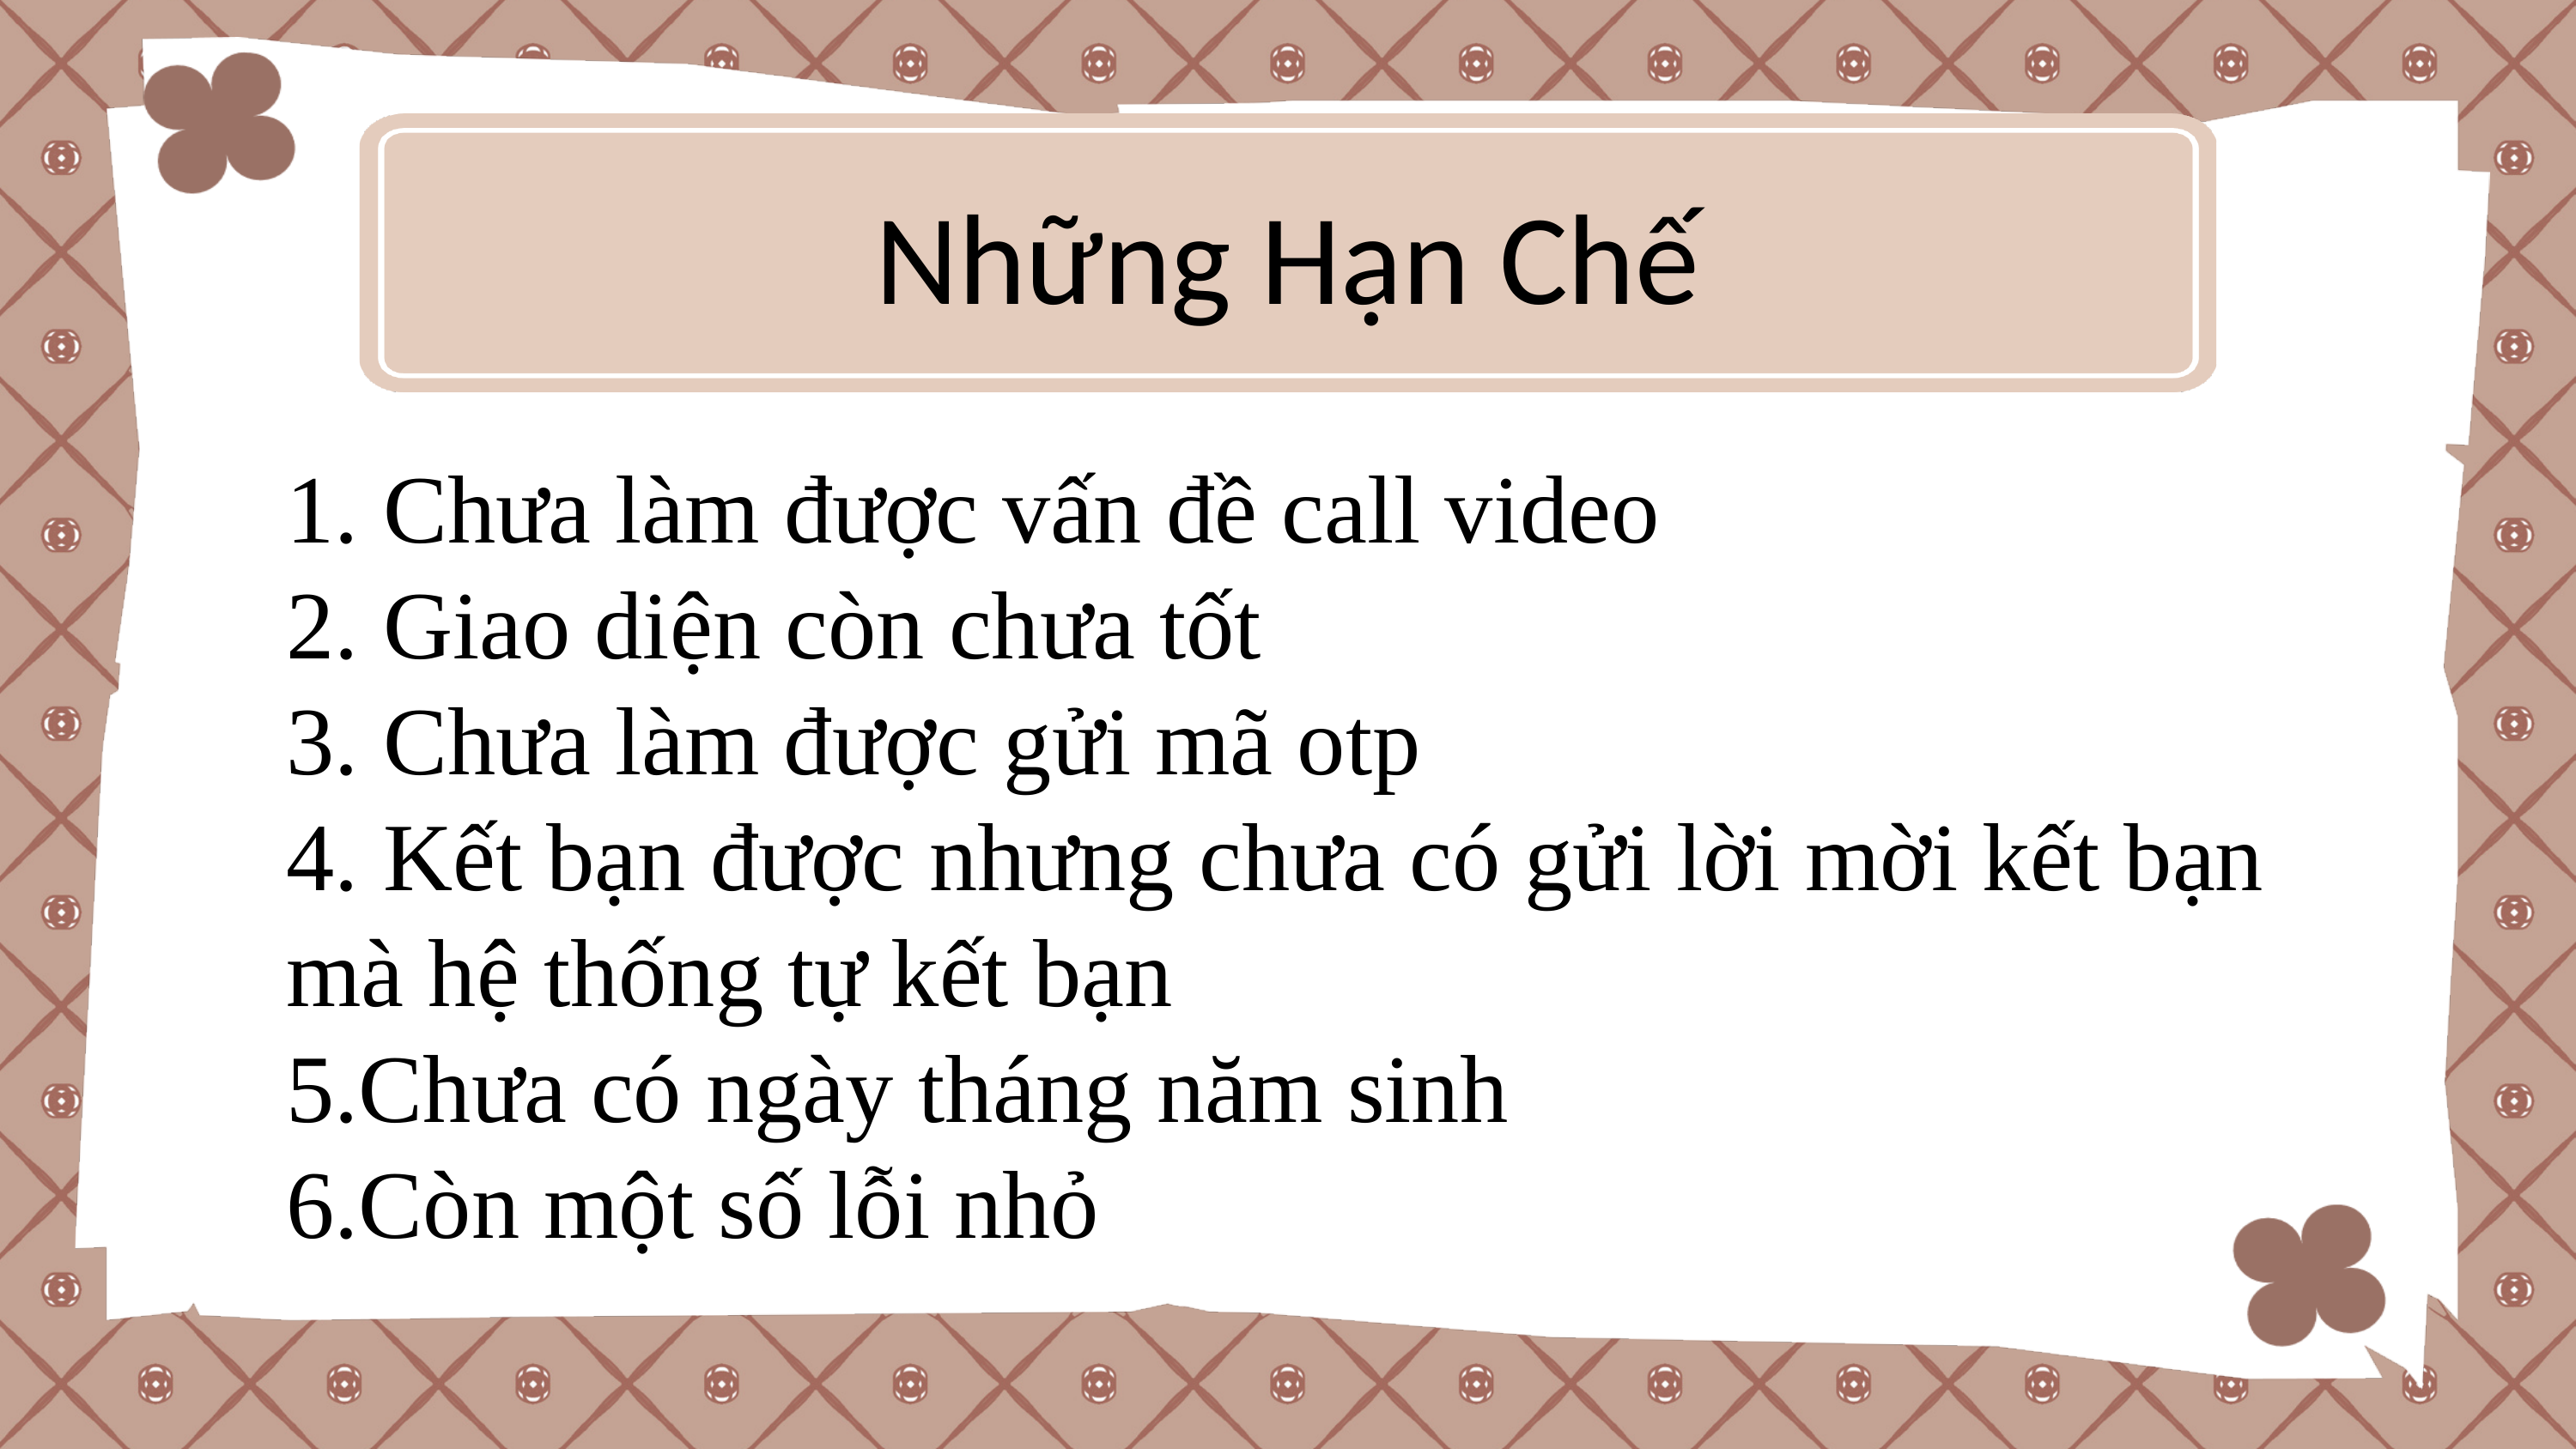

Những Hạn Chế
1. Chưa làm được vấn đề call video
2. Giao diện còn chưa tốt
3. Chưa làm được gửi mã otp
4. Kết bạn được nhưng chưa có gửi lời mời kết bạn mà hệ thống tự kết bạn
5.Chưa có ngày tháng năm sinh
6.Còn một số lỗi nhỏ